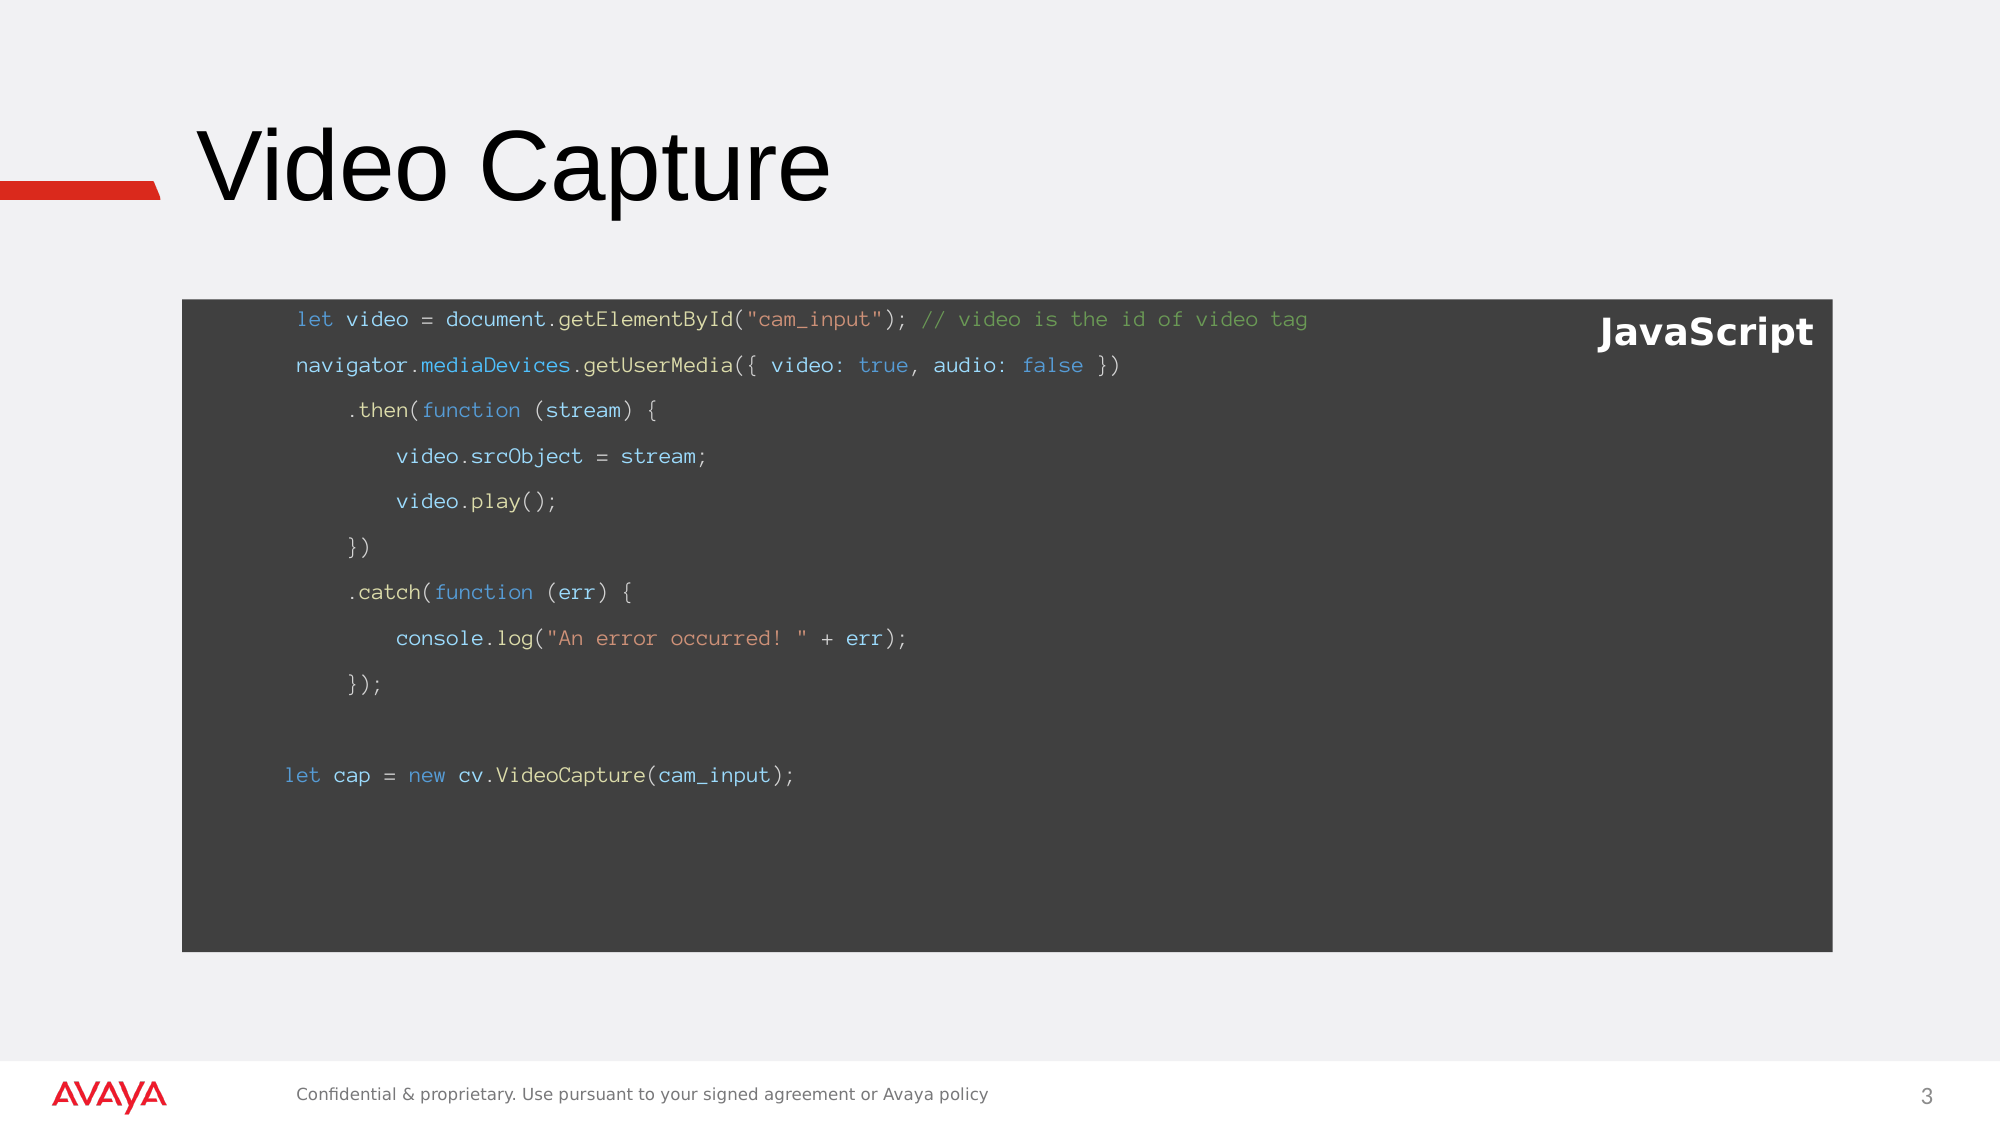

# Video Capture
        let video = document.getElementById("cam_input"); // video is the id of video tag
        navigator.mediaDevices.getUserMedia({ video: true, audio: false })
            .then(function (stream) {
                video.srcObject = stream;
                video.play();
            })
            .catch(function (err) {
                console.log("An error occurred! " + err);
            });

       let cap = new cv.VideoCapture(cam_input);
JavaScript